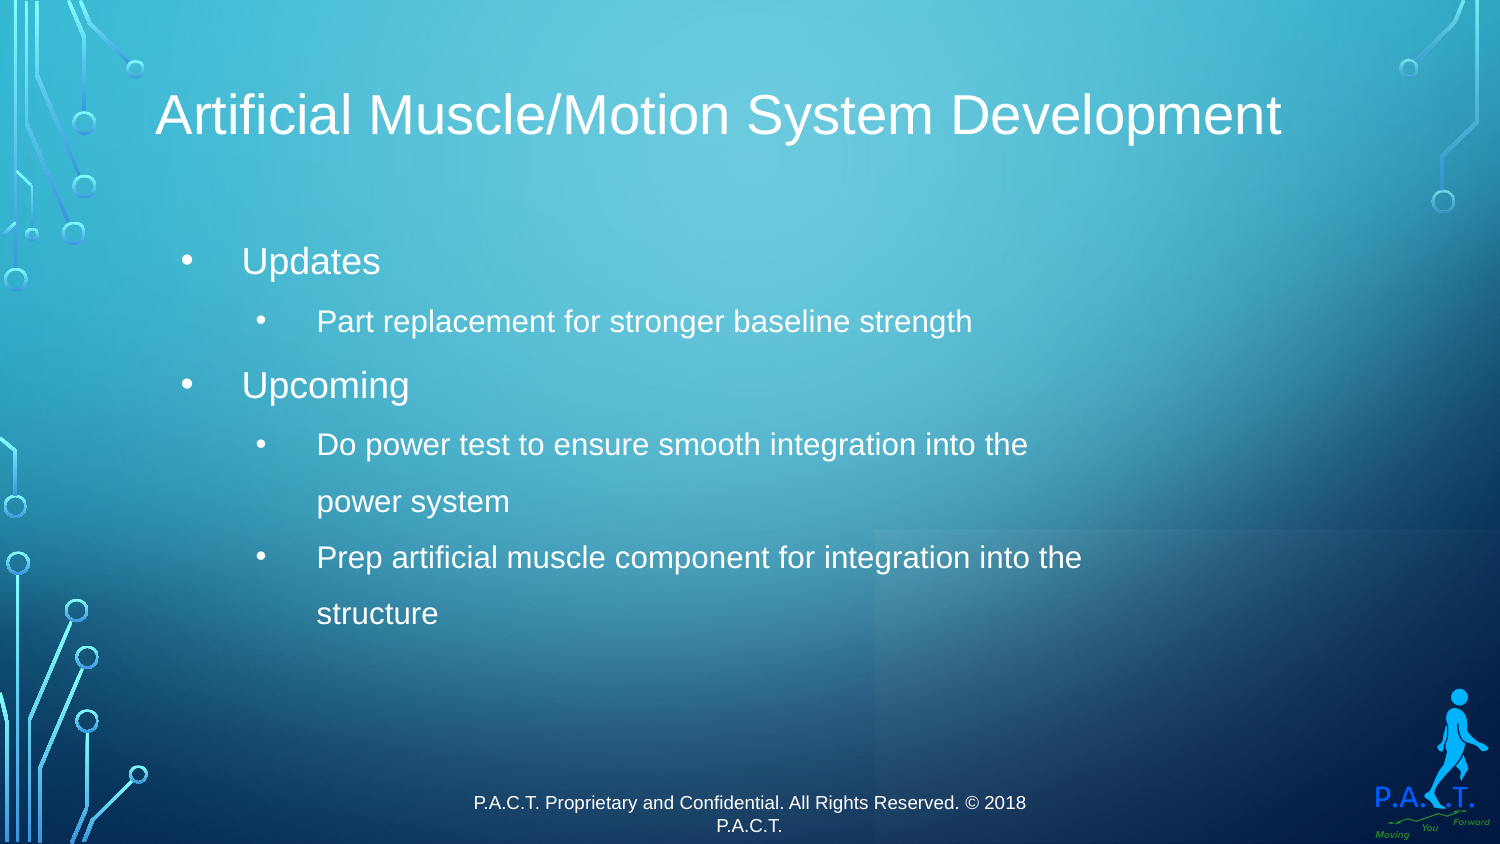

# Artificial Muscle/Motion System Development

Updates
Part replacement for stronger baseline strength
Upcoming
Do power test to ensure smooth integration into the power system
Prep artificial muscle component for integration into the structure